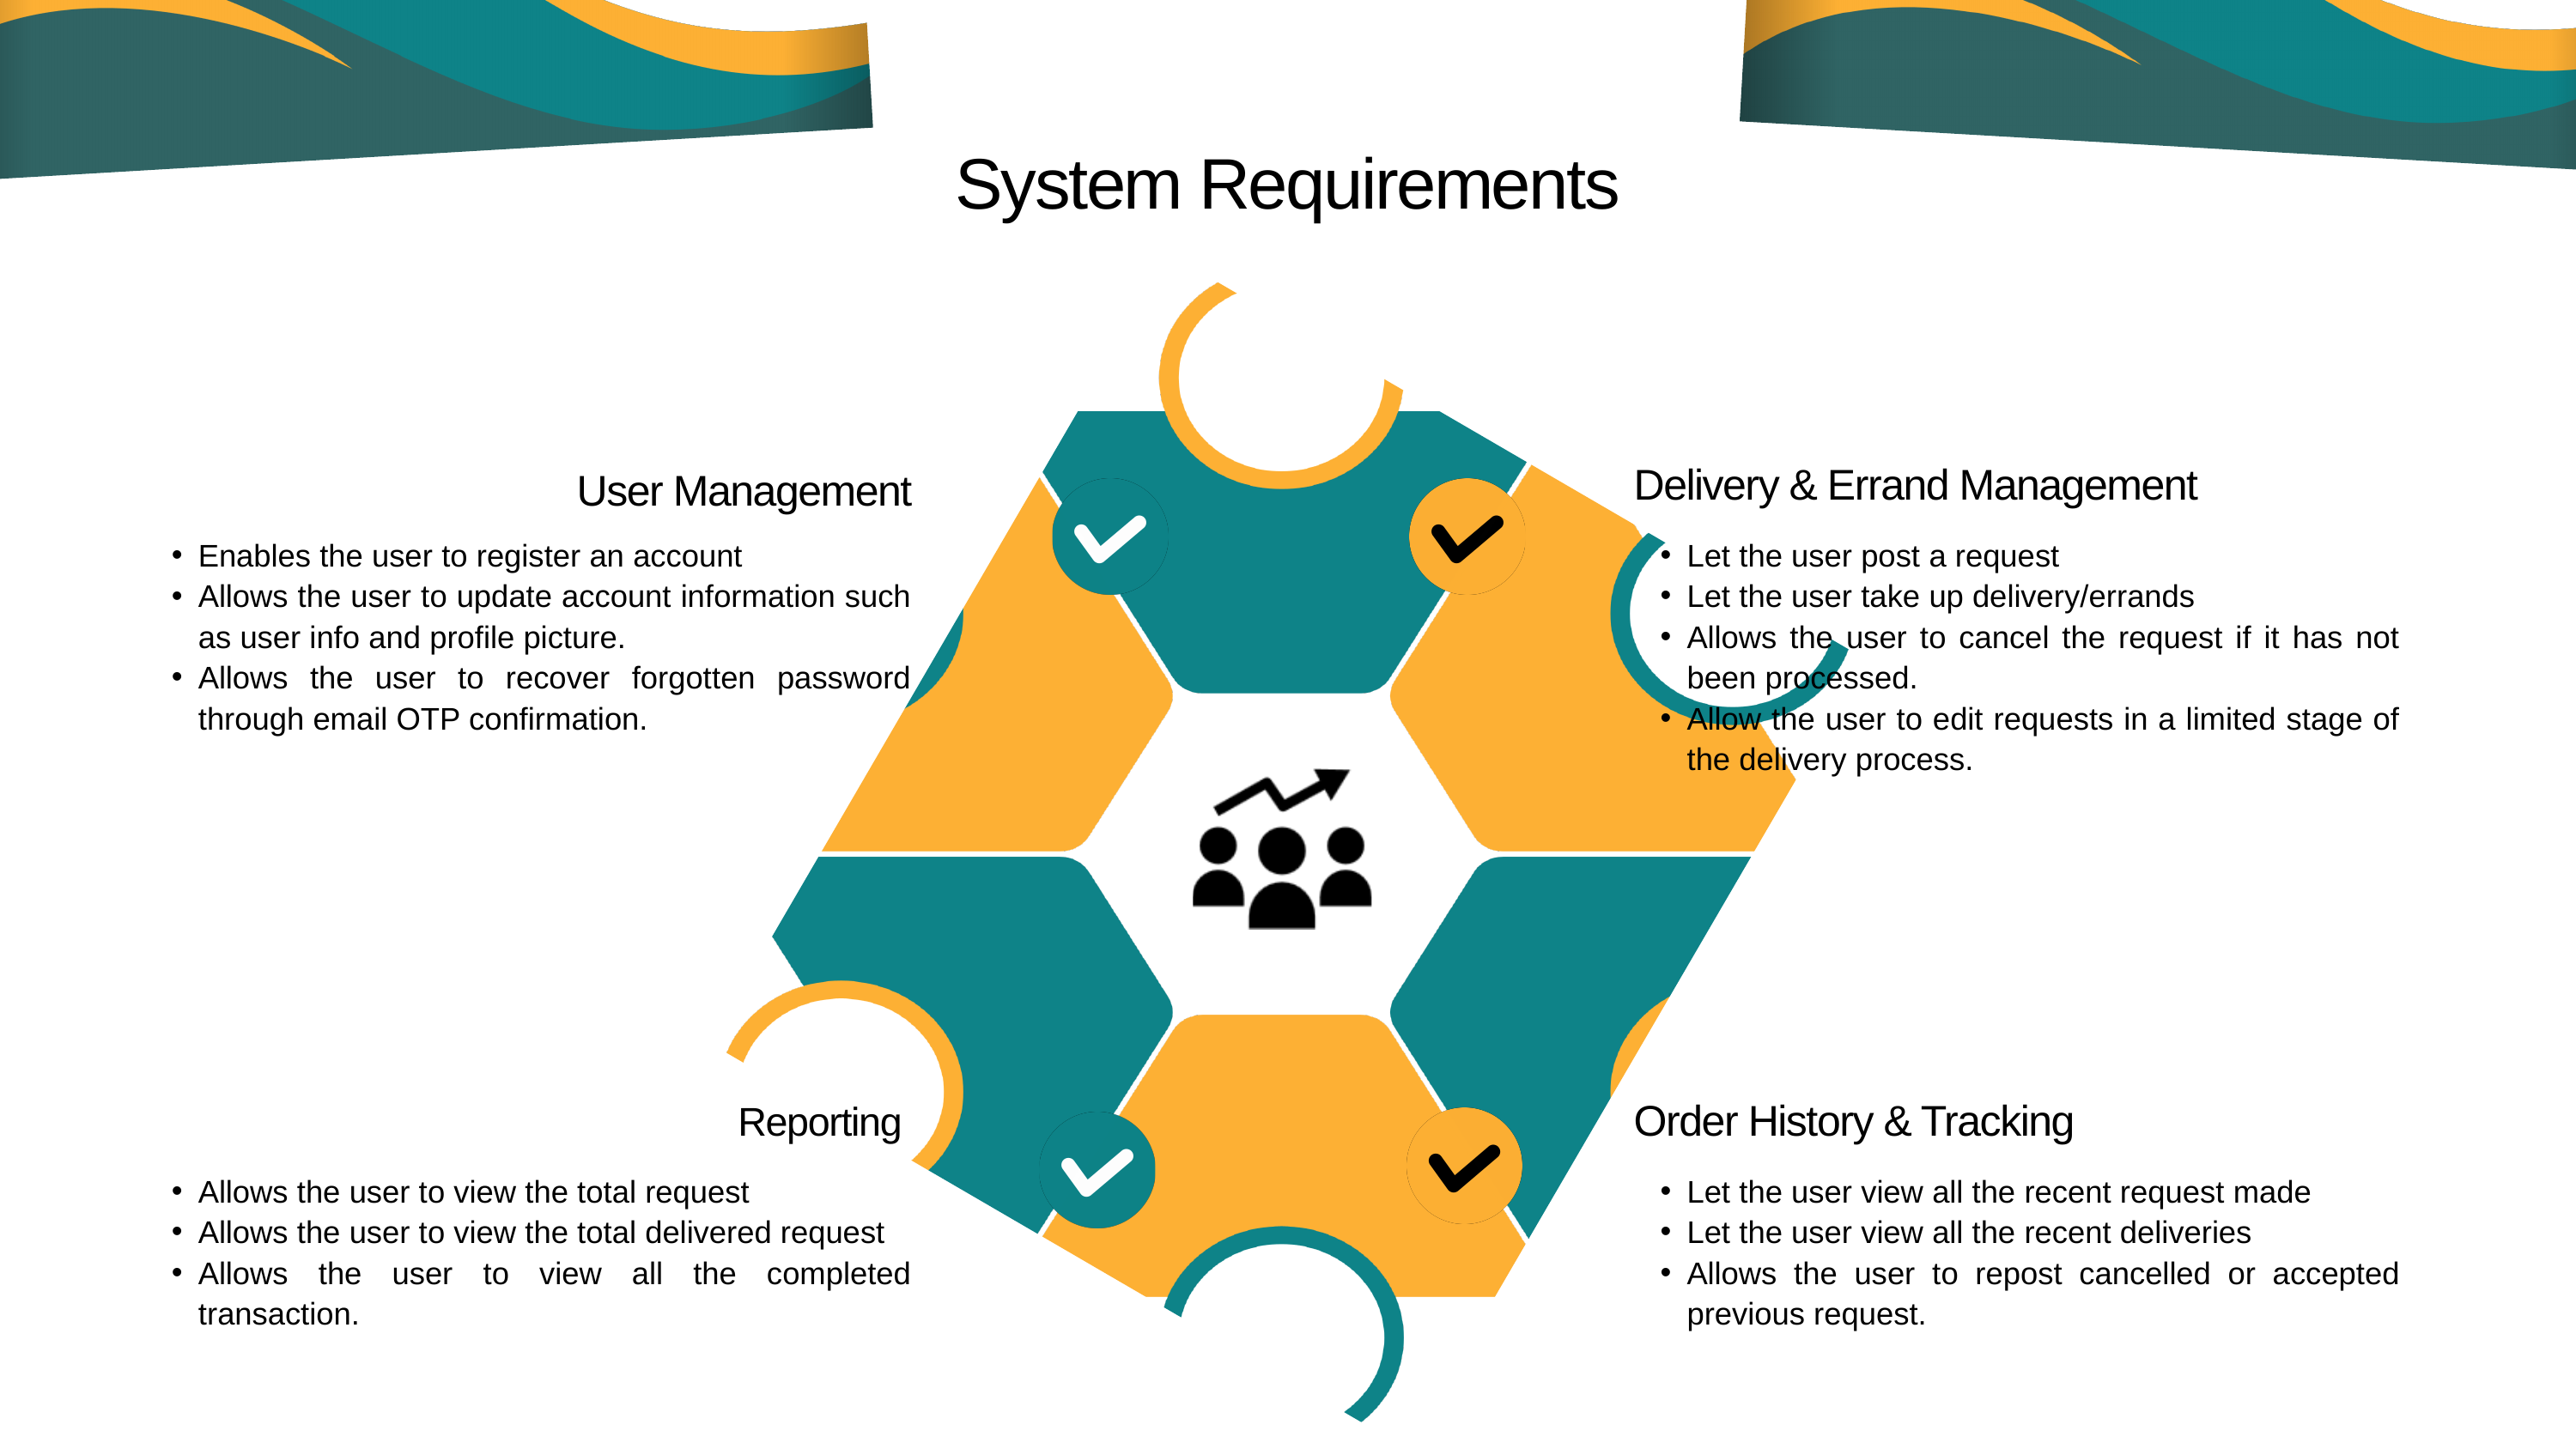

System Requirements

Delivery & Errand Management
User Management

Enables the user to register an account
Allows the user to update account information such as user info and profile picture.
Allows the user to recover forgotten password through email OTP confirmation.
Let the user post a request
Let the user take up delivery/errands
Allows the user to cancel the request if it has not been processed.
Allow the user to edit requests in a limited stage of the delivery process.

Order History & Tracking
Reporting

Allows the user to view the total request
Allows the user to view the total delivered request
Allows the user to view all the completed transaction.
Let the user view all the recent request made
Let the user view all the recent deliveries
Allows the user to repost cancelled or accepted previous request.